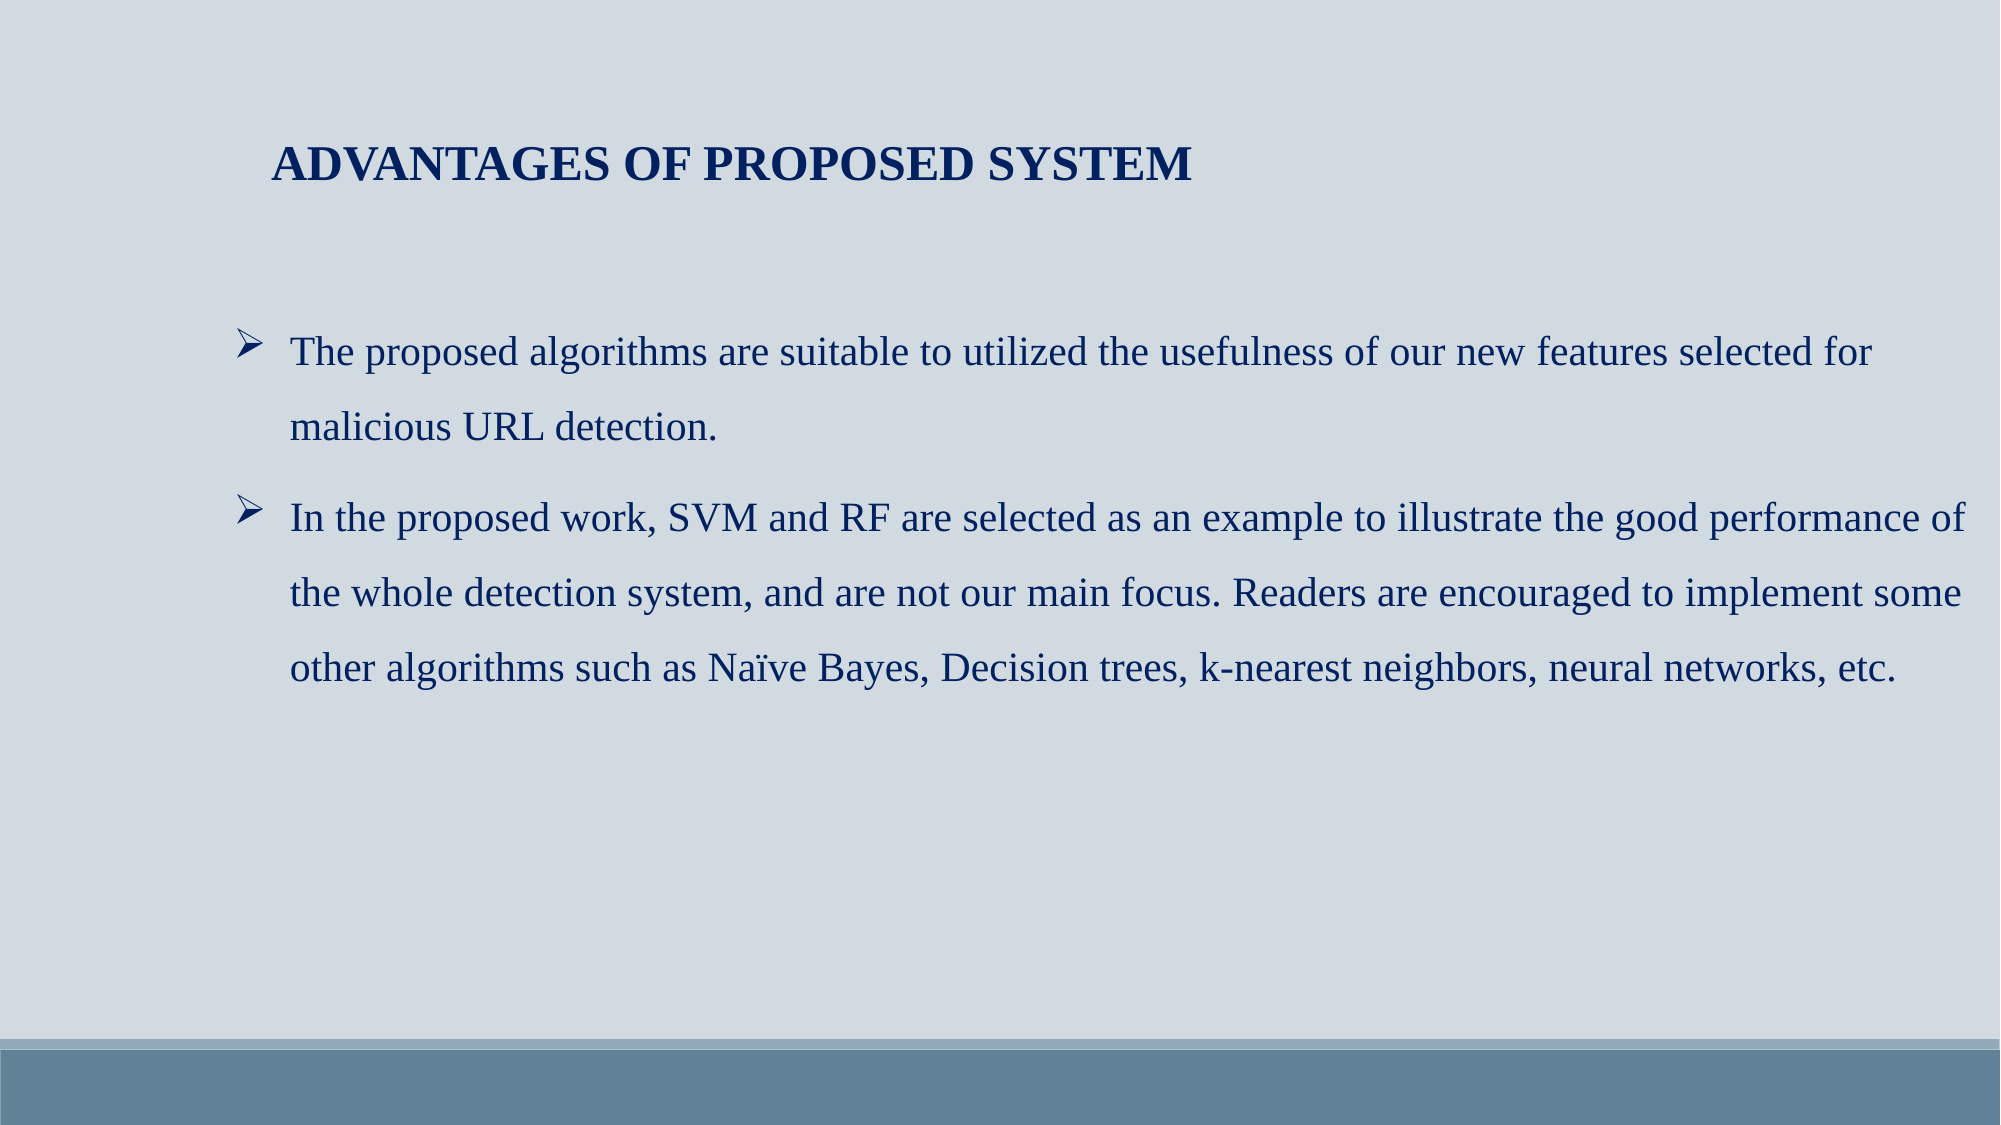

ADVANTAGES OF PROPOSED SYSTEM

The proposed algorithms are suitable to utilized the usefulness of our new features selected for malicious URL detection.
In the proposed work, SVM and RF are selected as an example to illustrate the good performance of the whole detection system, and are not our main focus. Readers are encouraged to implement some other algorithms such as Naïve Bayes, Decision trees, k-nearest neighbors, neural networks, etc.